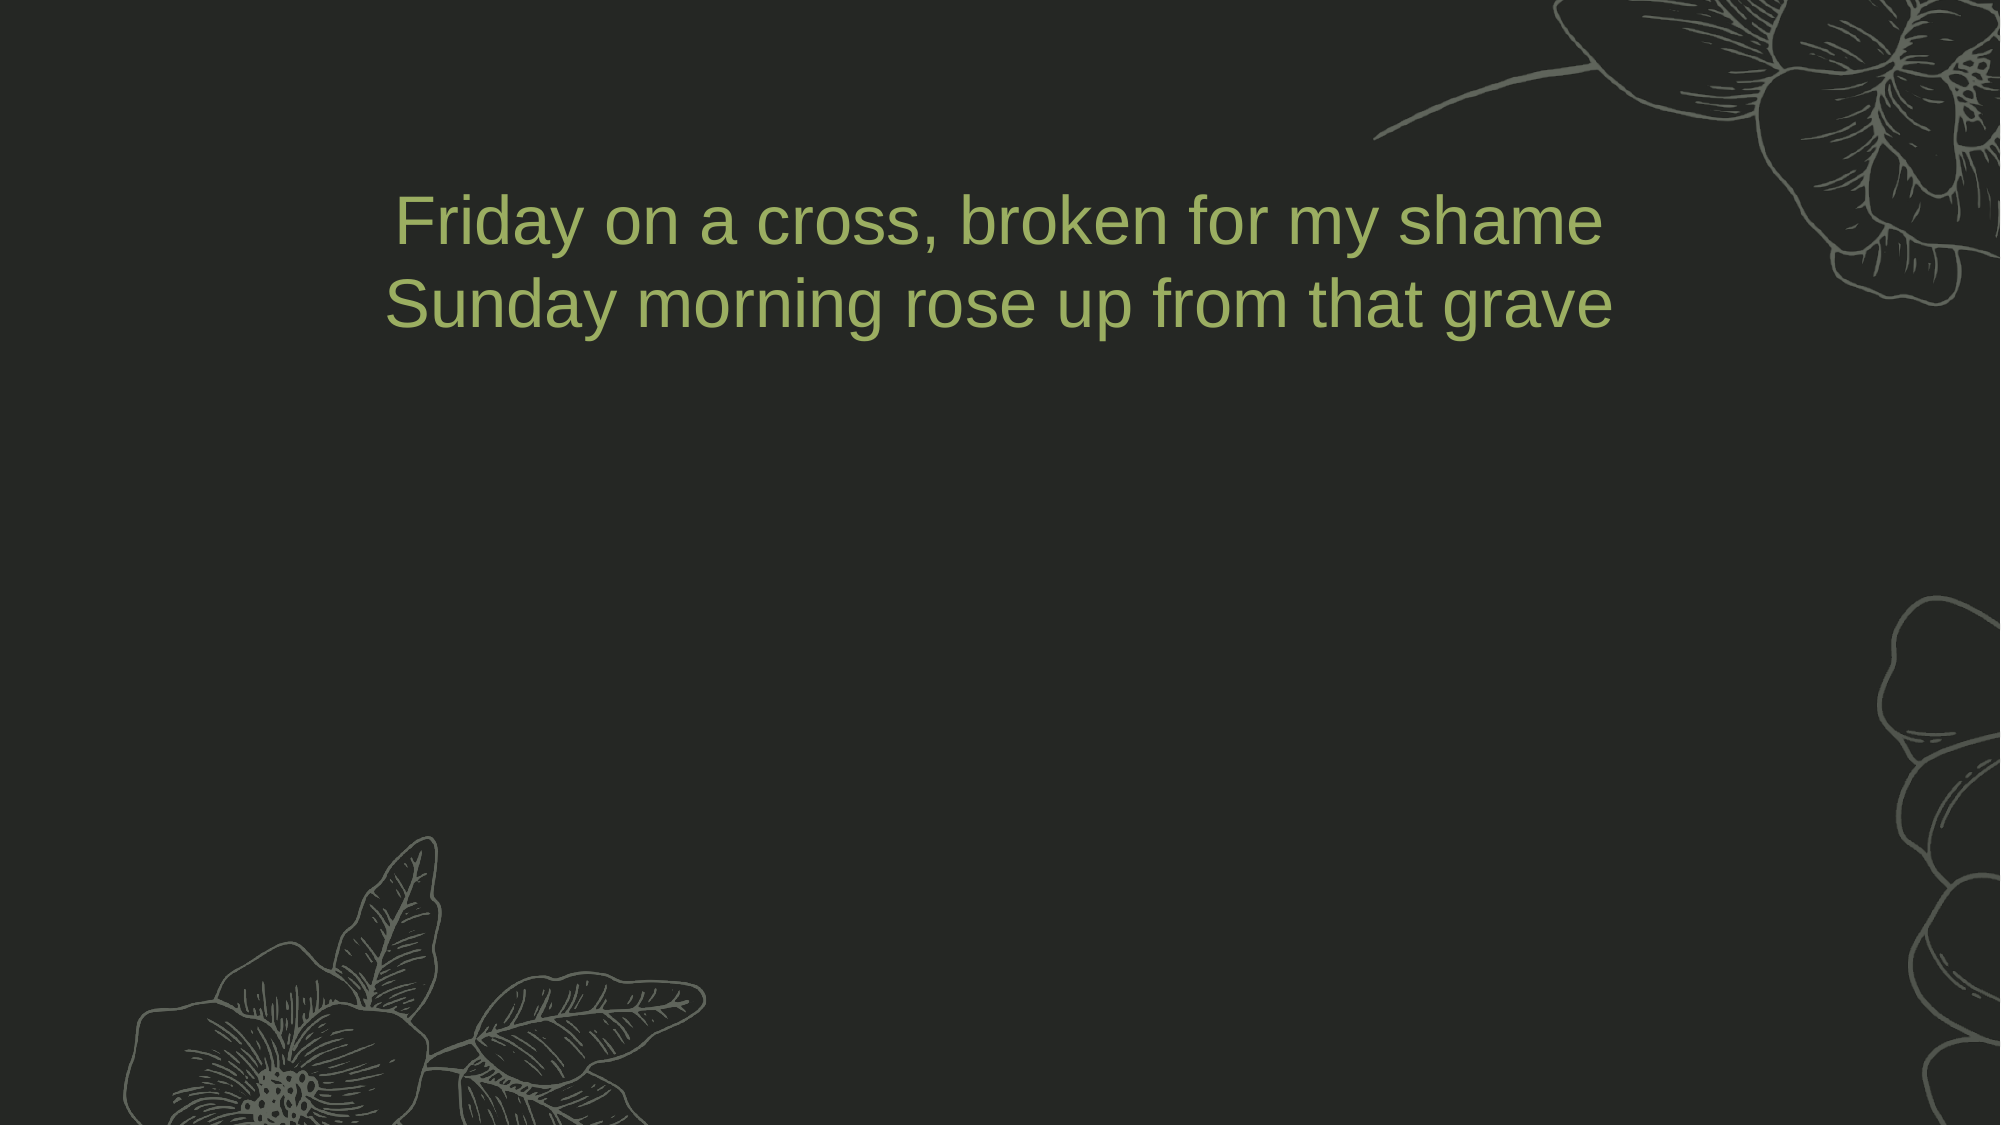

Friday on a cross, broken for my shame
Sunday morning rose up from that grave